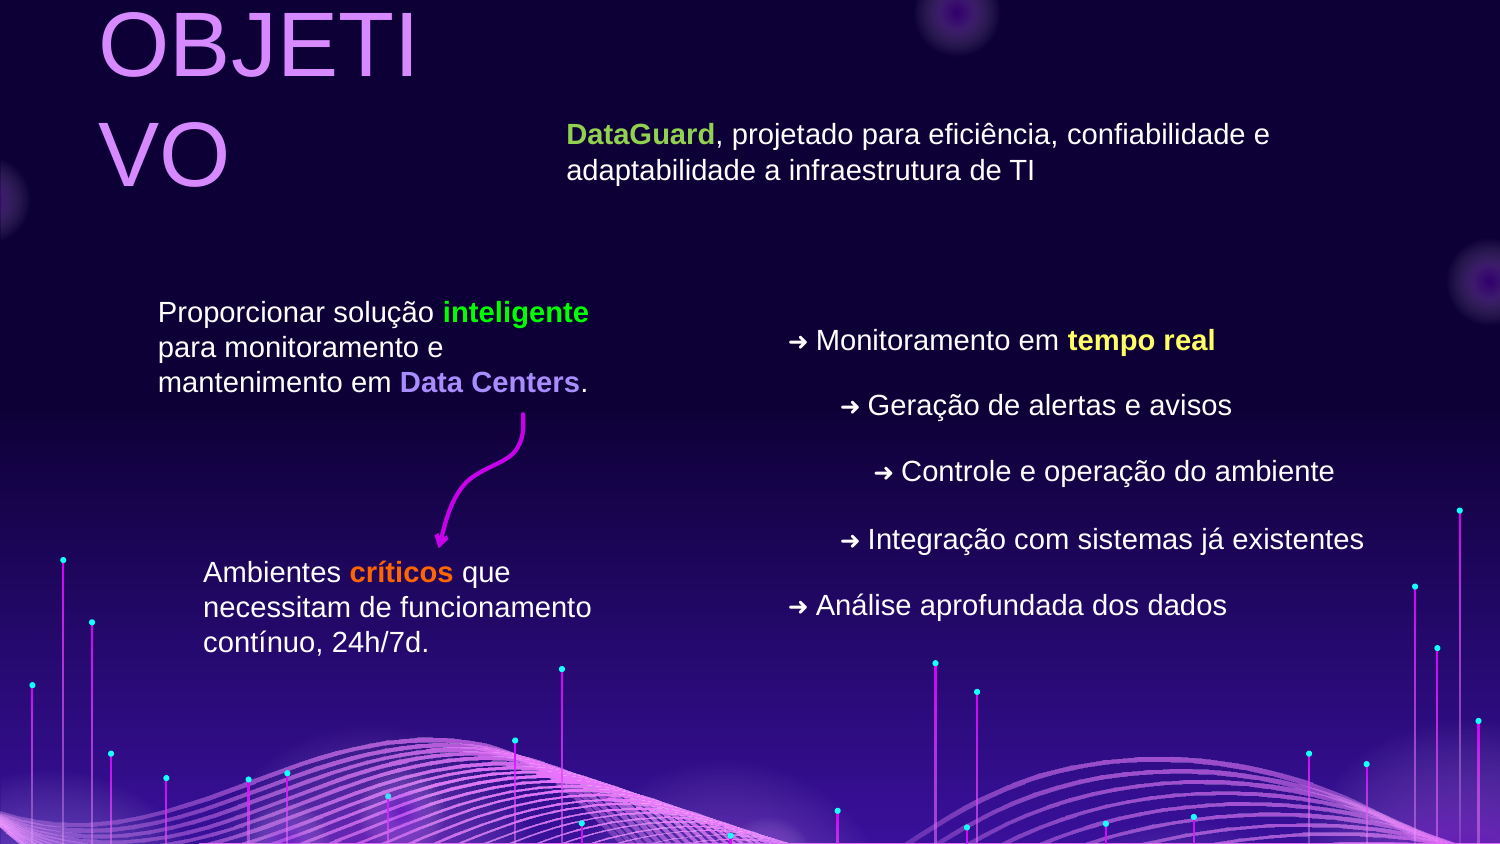

OBJETIVO
DataGuard, projetado para eficiência, confiabilidade e adaptabilidade a infraestrutura de TI
Proporcionar solução inteligente para monitoramento e mantenimento em Data Centers.

Ambientes críticos que necessitam de funcionamento contínuo, 24h/7d.
➜ Monitoramento em tempo real
➜ Geração de alertas e avisos
➜ Controle e operação do ambiente
➜ Integração com sistemas já existentes
➜ Análise aprofundada dos dados